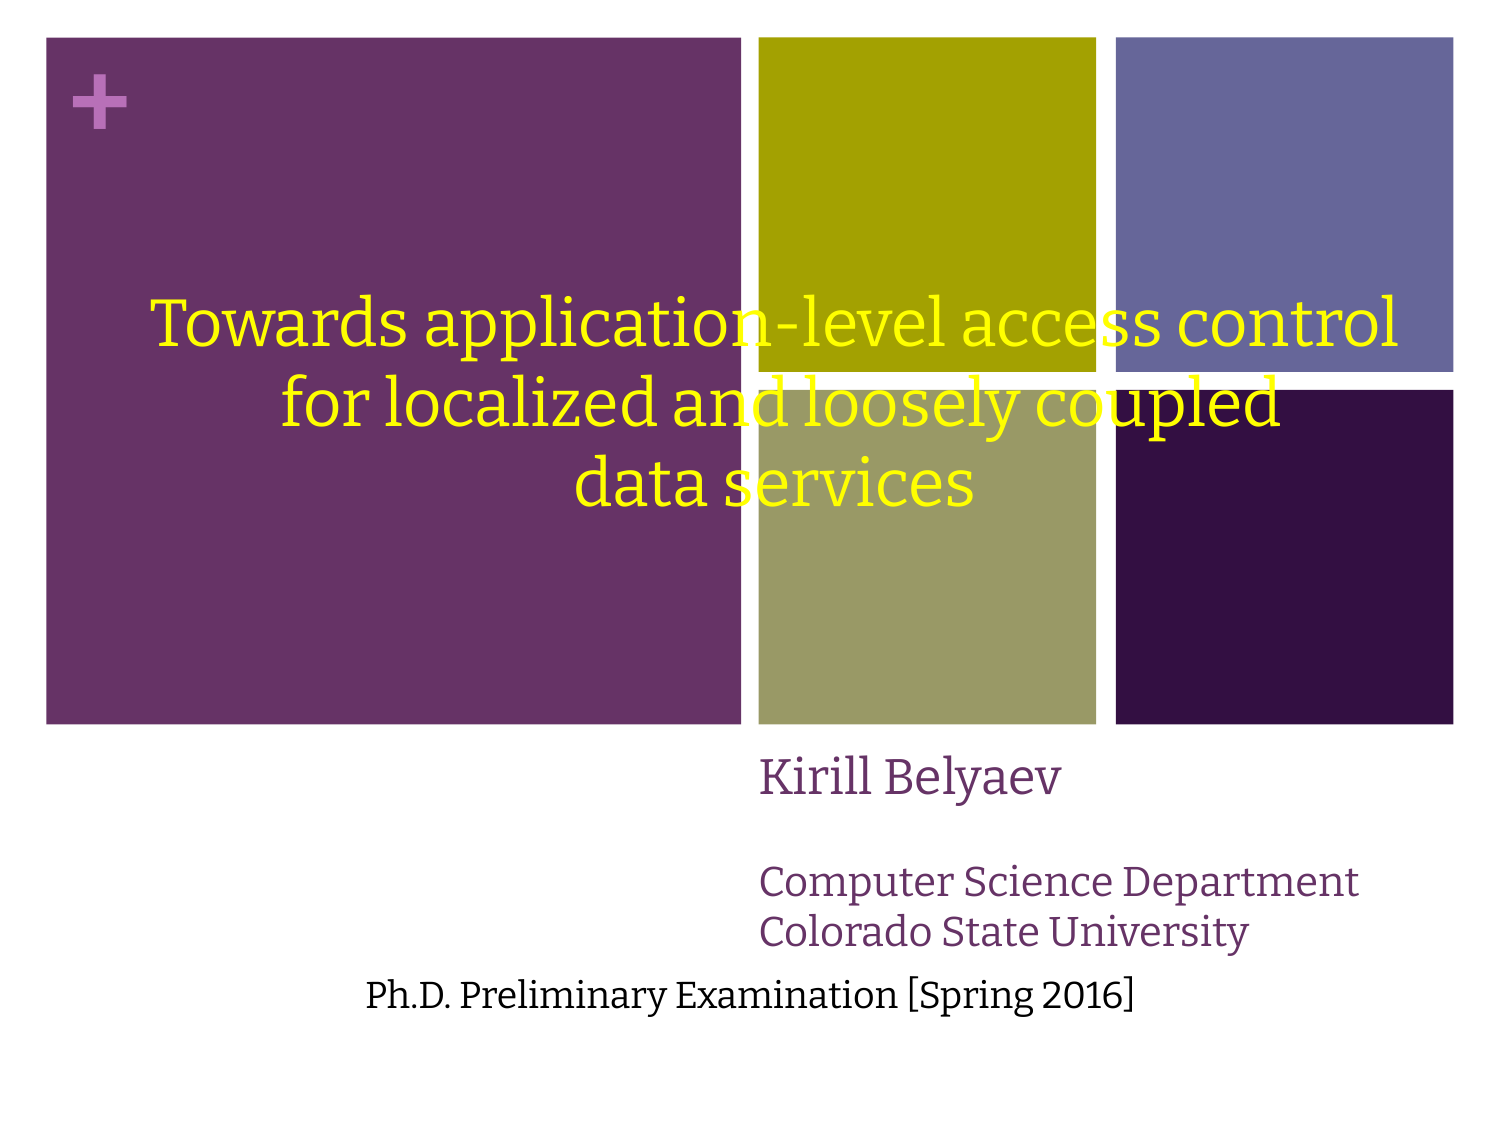

Towards application-level access control
 for localized and loosely coupled
 data services
# Kirill Belyaev Computer Science Department Colorado State University

Ph.D. Preliminary Examination [Spring 2016]